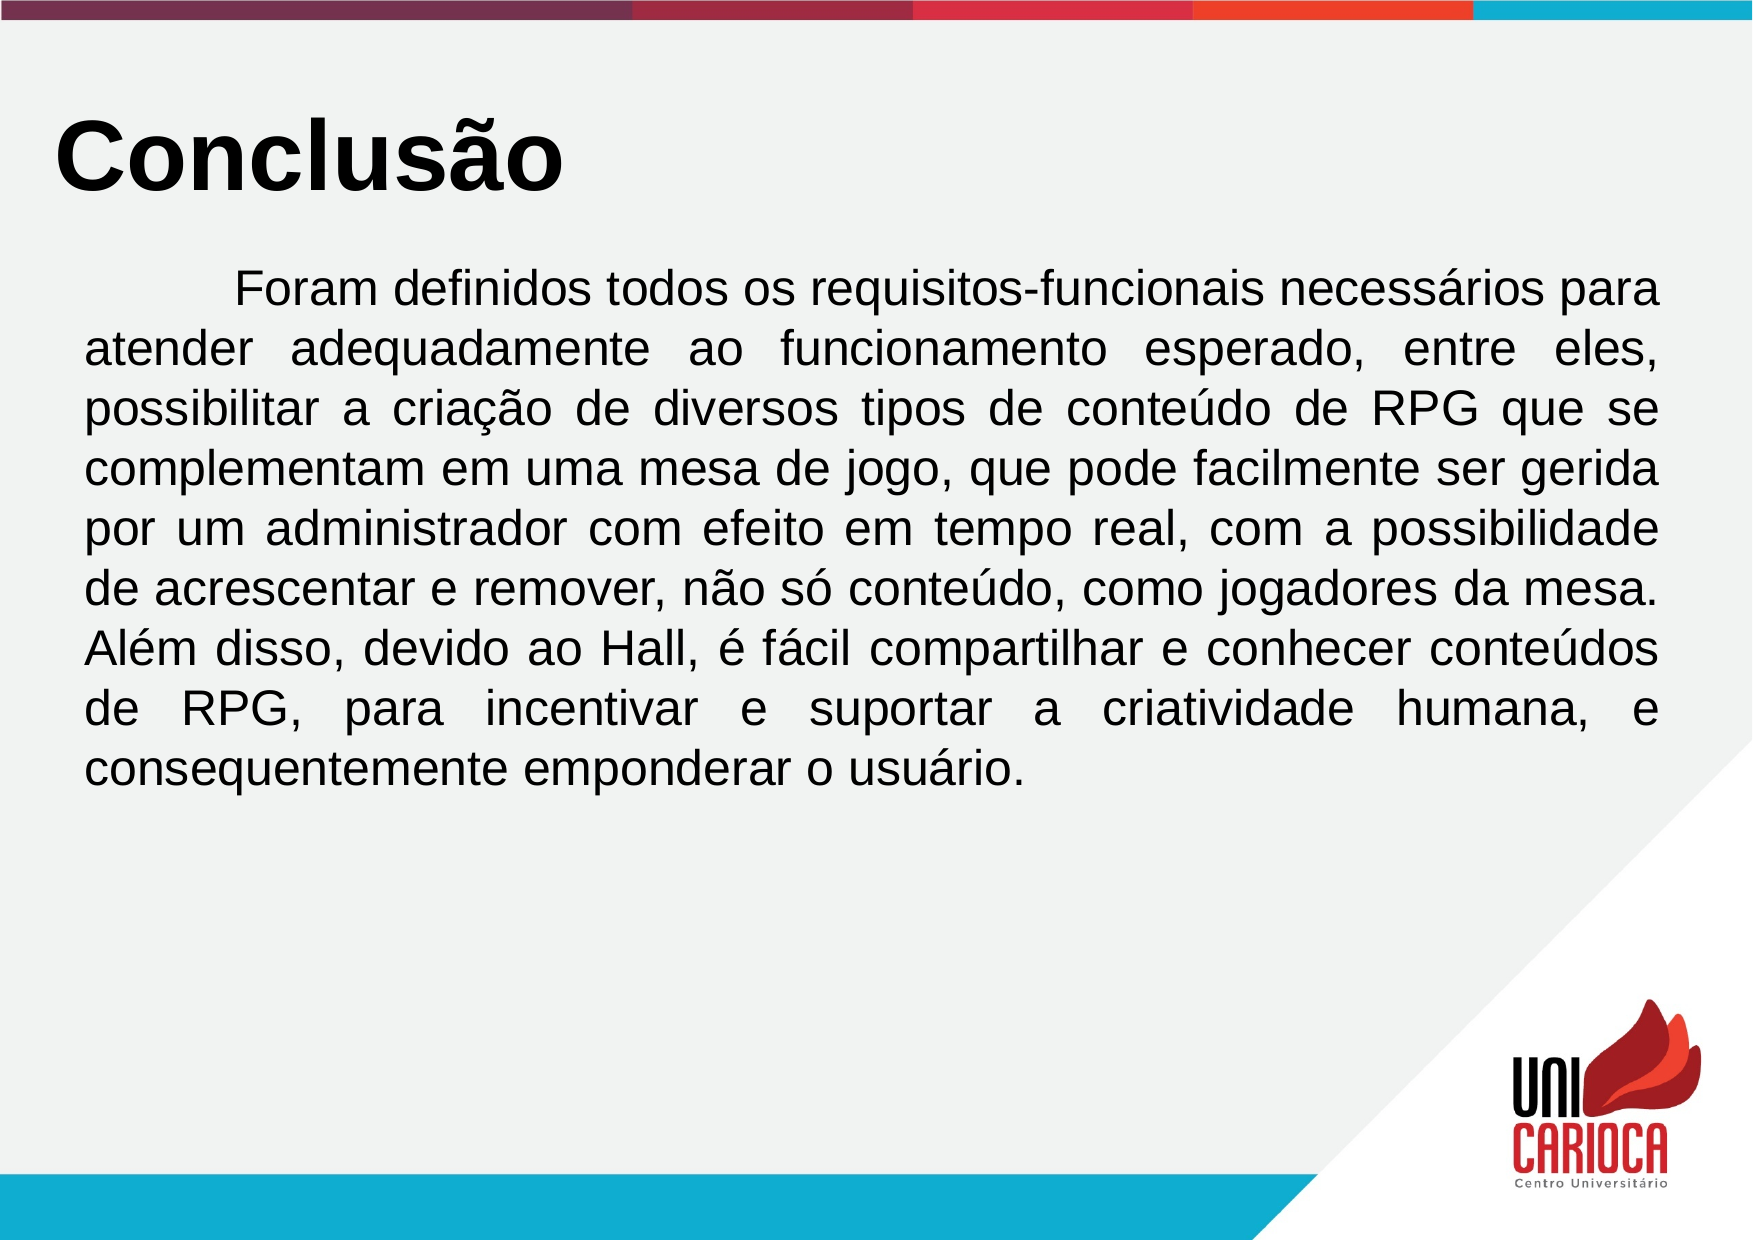

Conclusão
	Foram definidos todos os requisitos-funcionais necessários para atender adequadamente ao funcionamento esperado, entre eles, possibilitar a criação de diversos tipos de conteúdo de RPG que se complementam em uma mesa de jogo, que pode facilmente ser gerida por um administrador com efeito em tempo real, com a possibilidade de acrescentar e remover, não só conteúdo, como jogadores da mesa. Além disso, devido ao Hall, é fácil compartilhar e conhecer conteúdos de RPG, para incentivar e suportar a criatividade humana, e consequentemente emponderar o usuário.